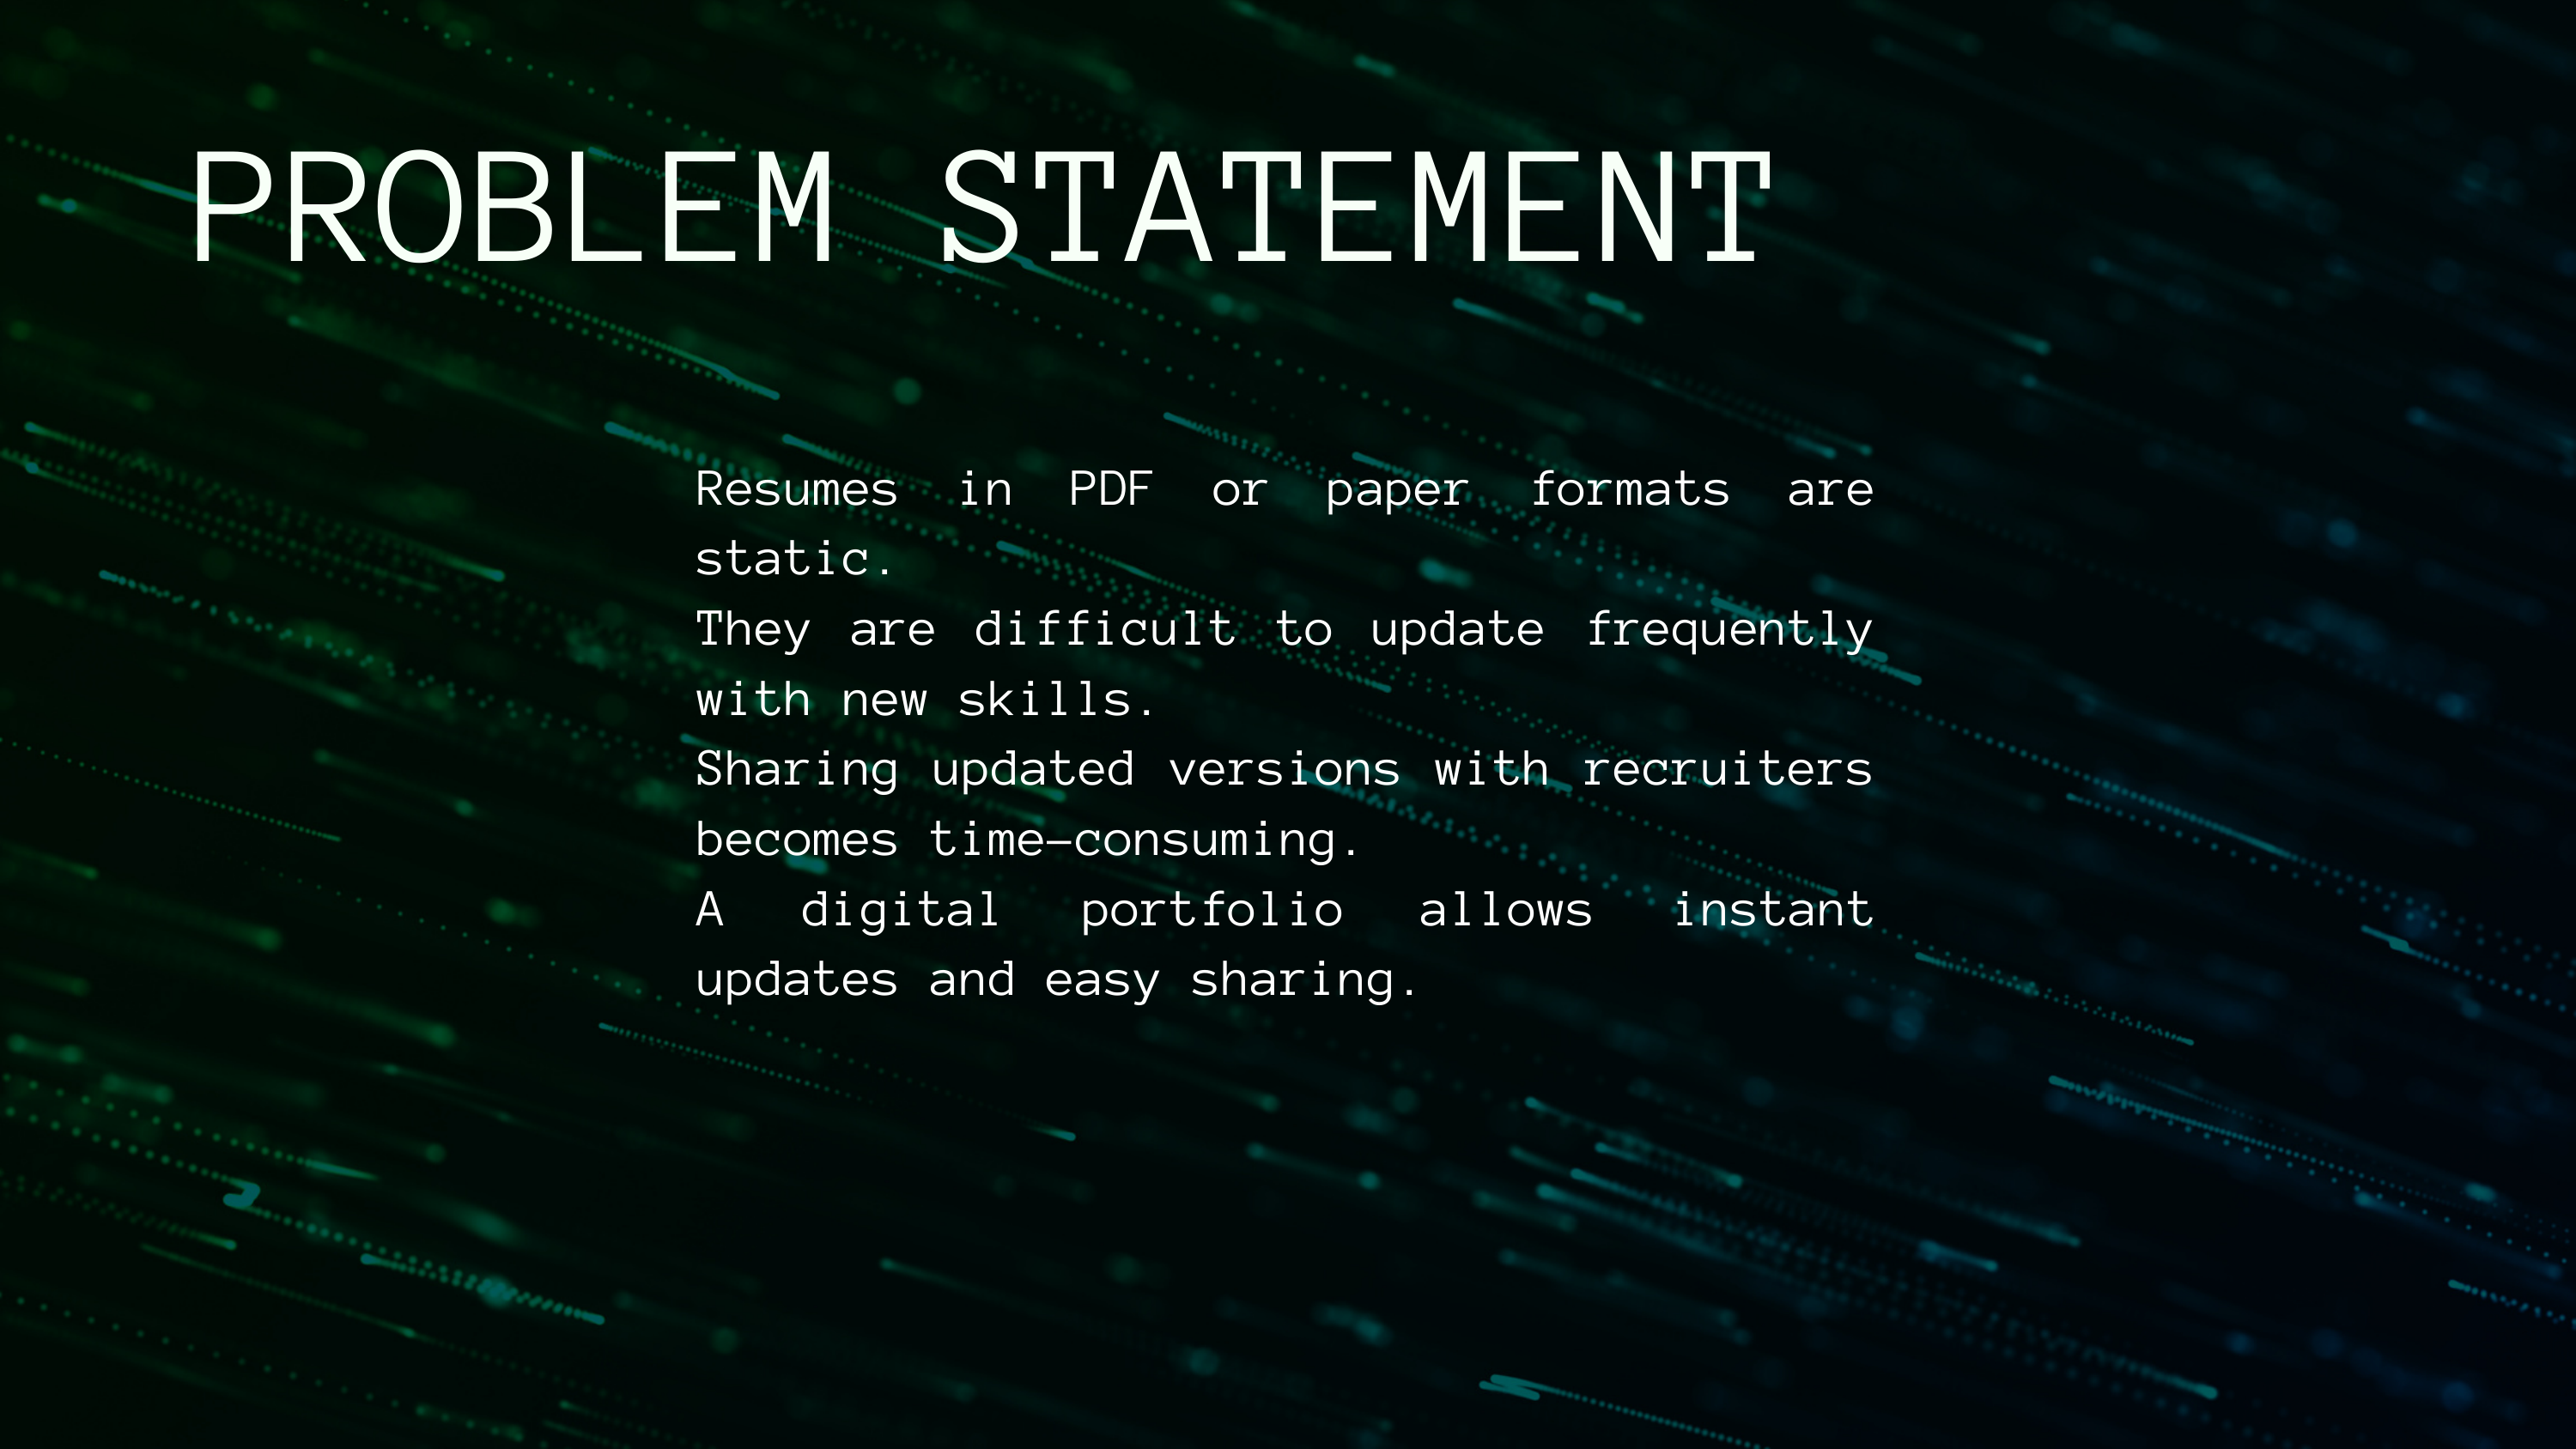

PROBLEM STATEMENT
Resumes in PDF or paper formats are static.
They are difficult to update frequently with new skills.
Sharing updated versions with recruiters becomes time-consuming.
A digital portfolio allows instant updates and easy sharing.